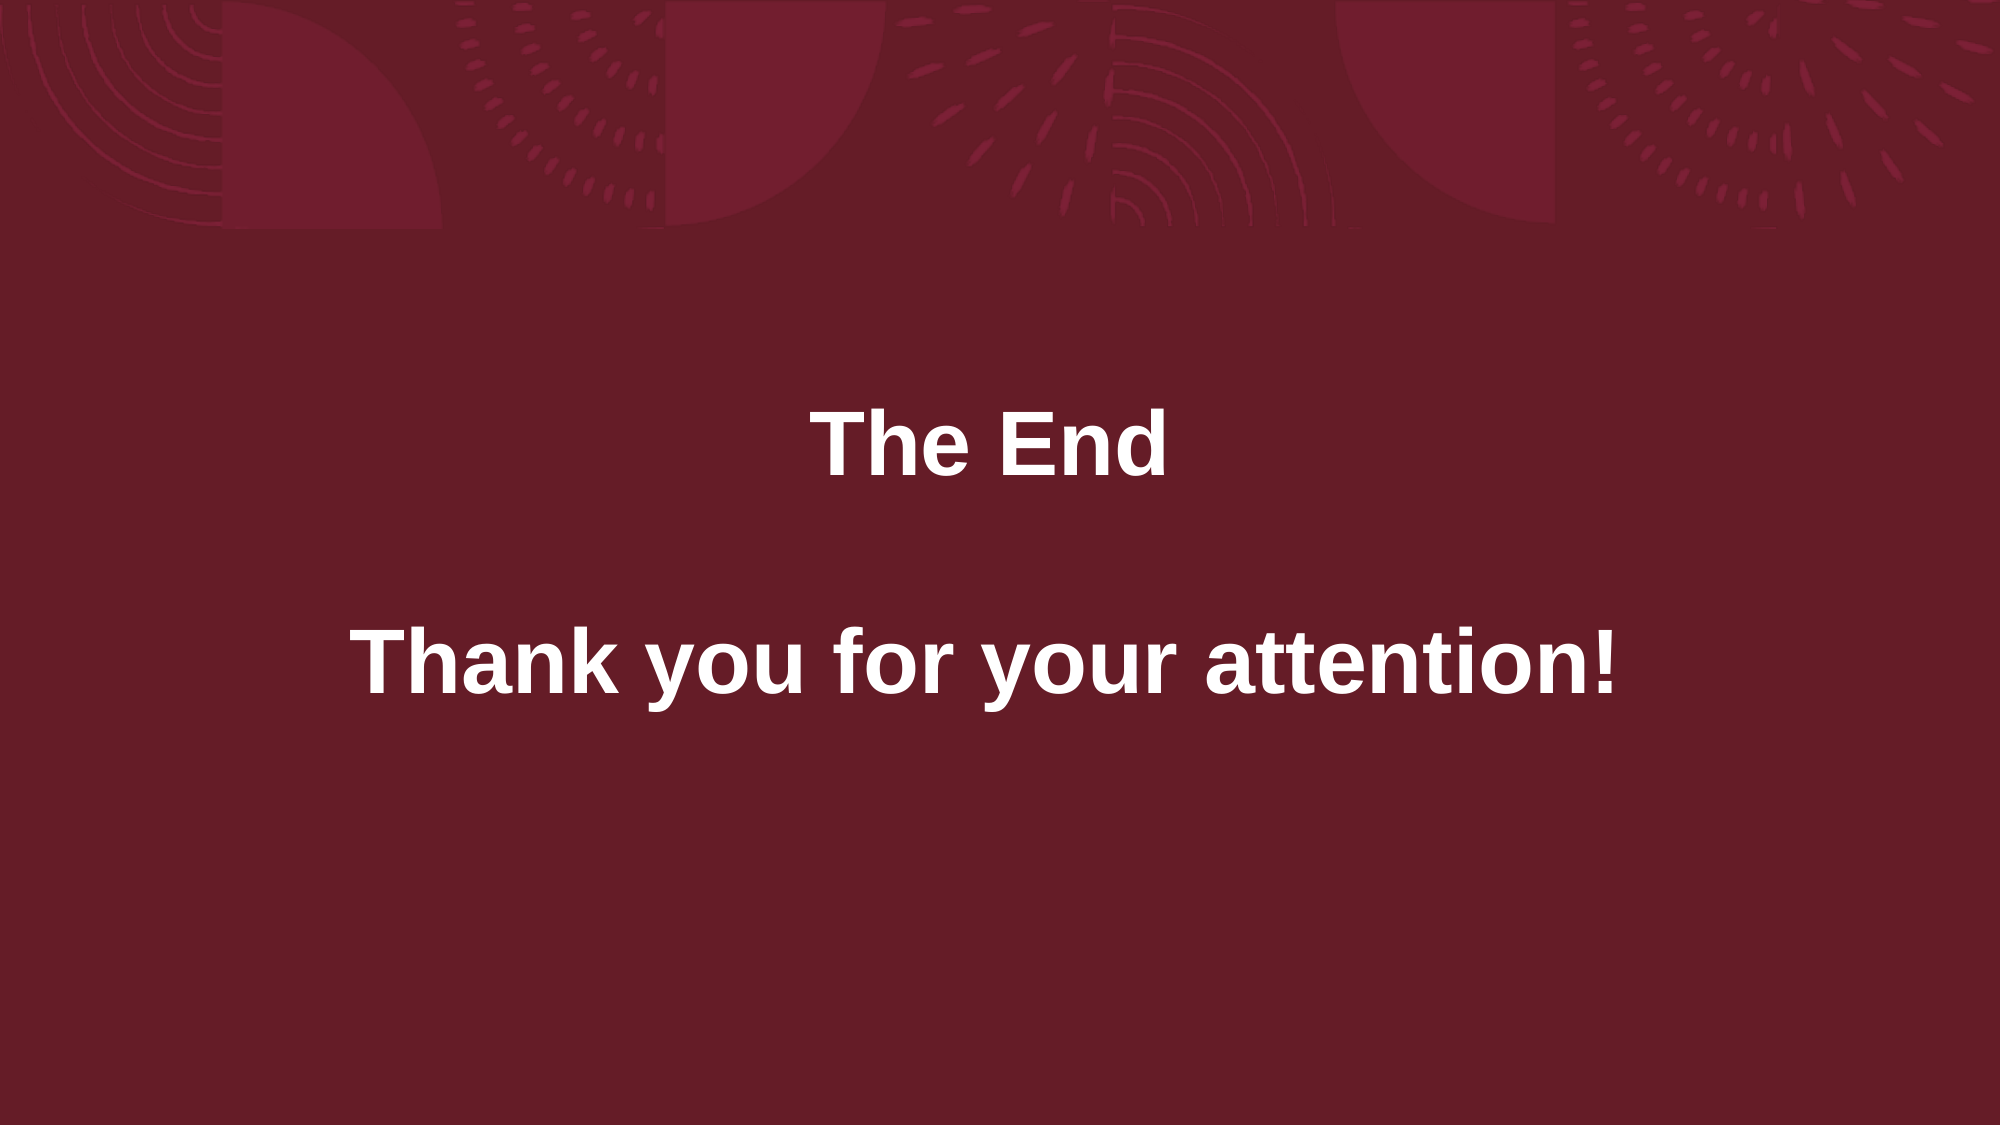

The End
# Thank you for your attention!